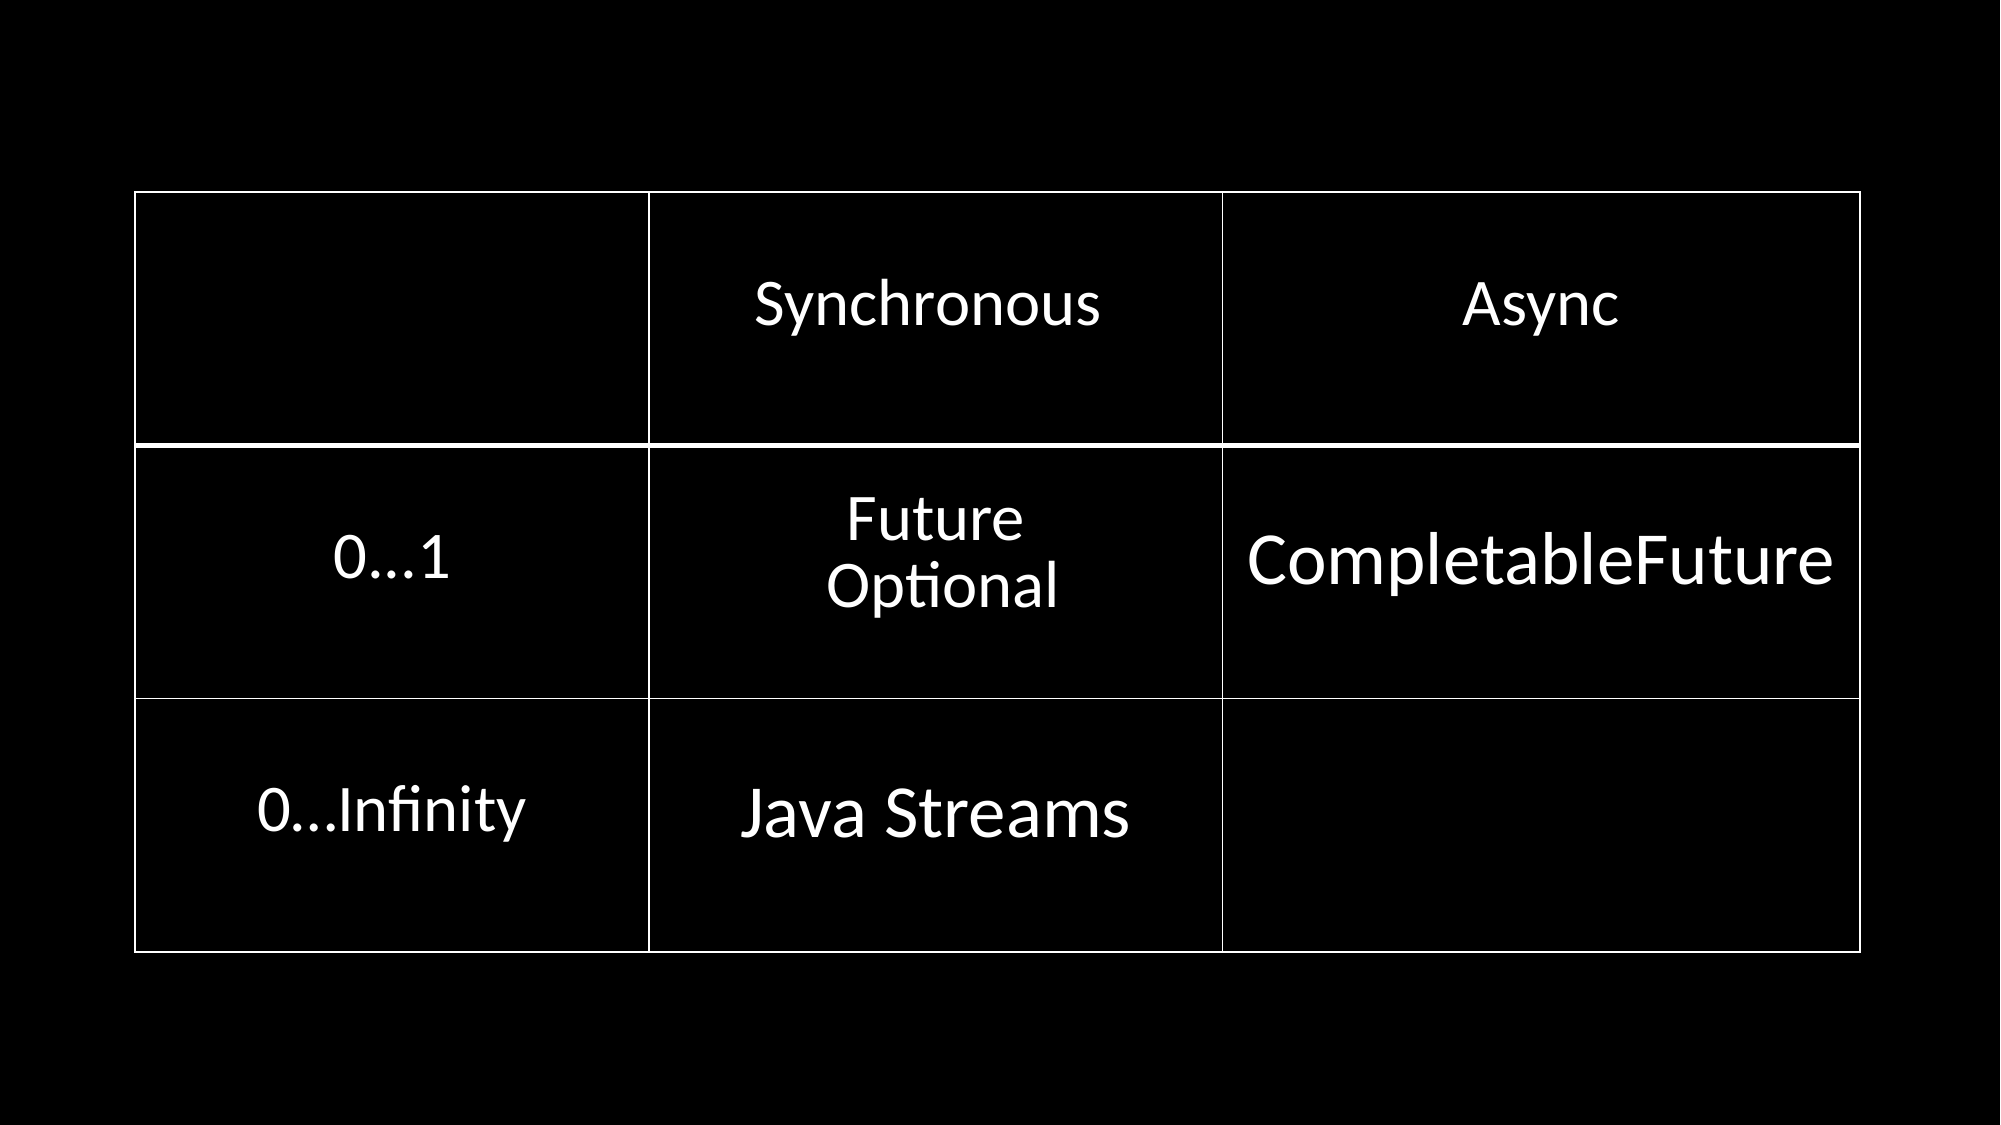

|  | Synchronous | Async |
| --- | --- | --- |
| 0...1 | Future Optional | CompletableFuture |
| 0…Infinity | Java Streams |  |